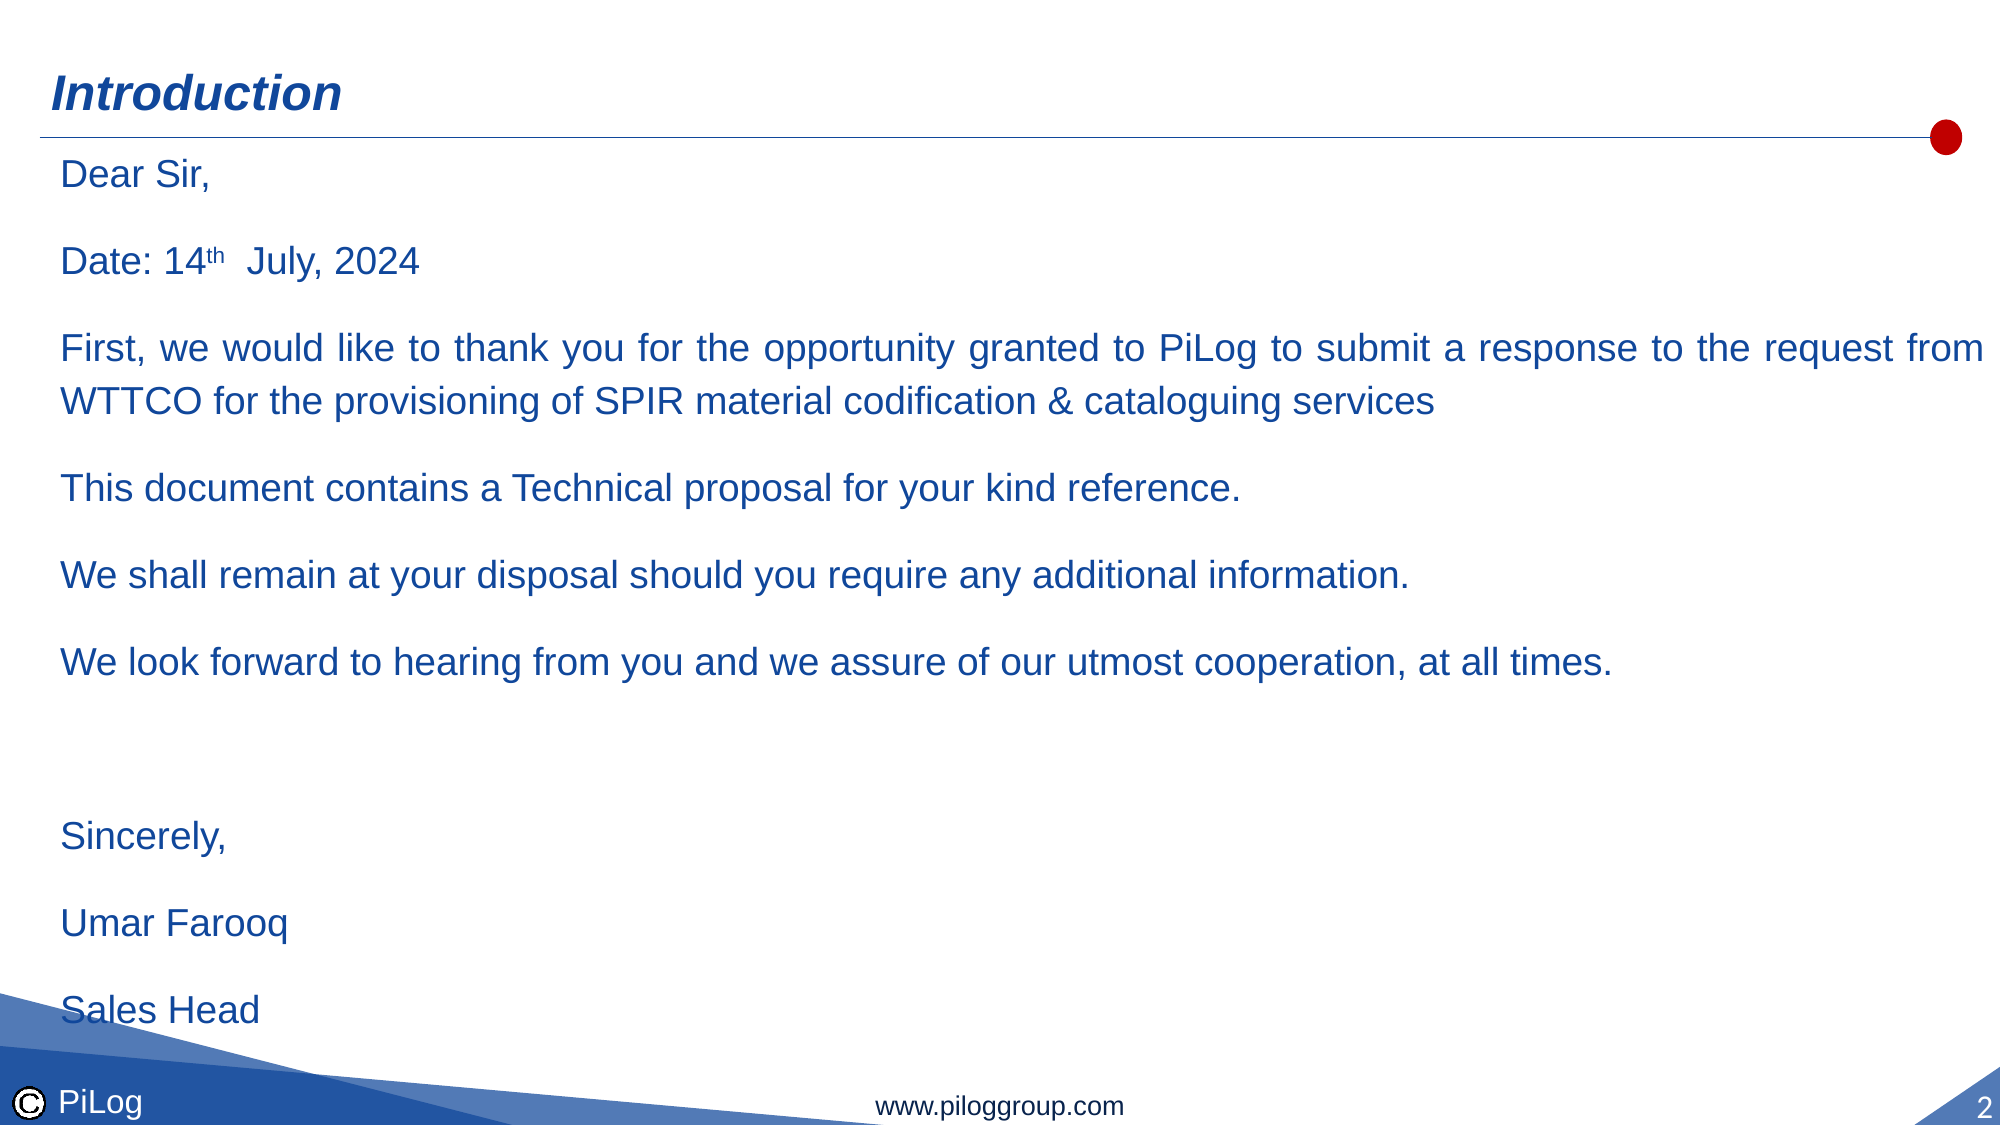

# Introduction

Dear Sir,
Date: 14th  July, 2024
First, we would like to thank you for the opportunity granted to PiLog to submit a response to the request from WTTCO for the provisioning of SPIR material codification & cataloguing services
This document contains a Technical proposal for your kind reference.
We shall remain at your disposal should you require any additional information.
We look forward to hearing from you and we assure of our utmost cooperation, at all times.

Sincerely,
Umar Farooq
Sales Head

PiLog
www.piloggroup.com
2